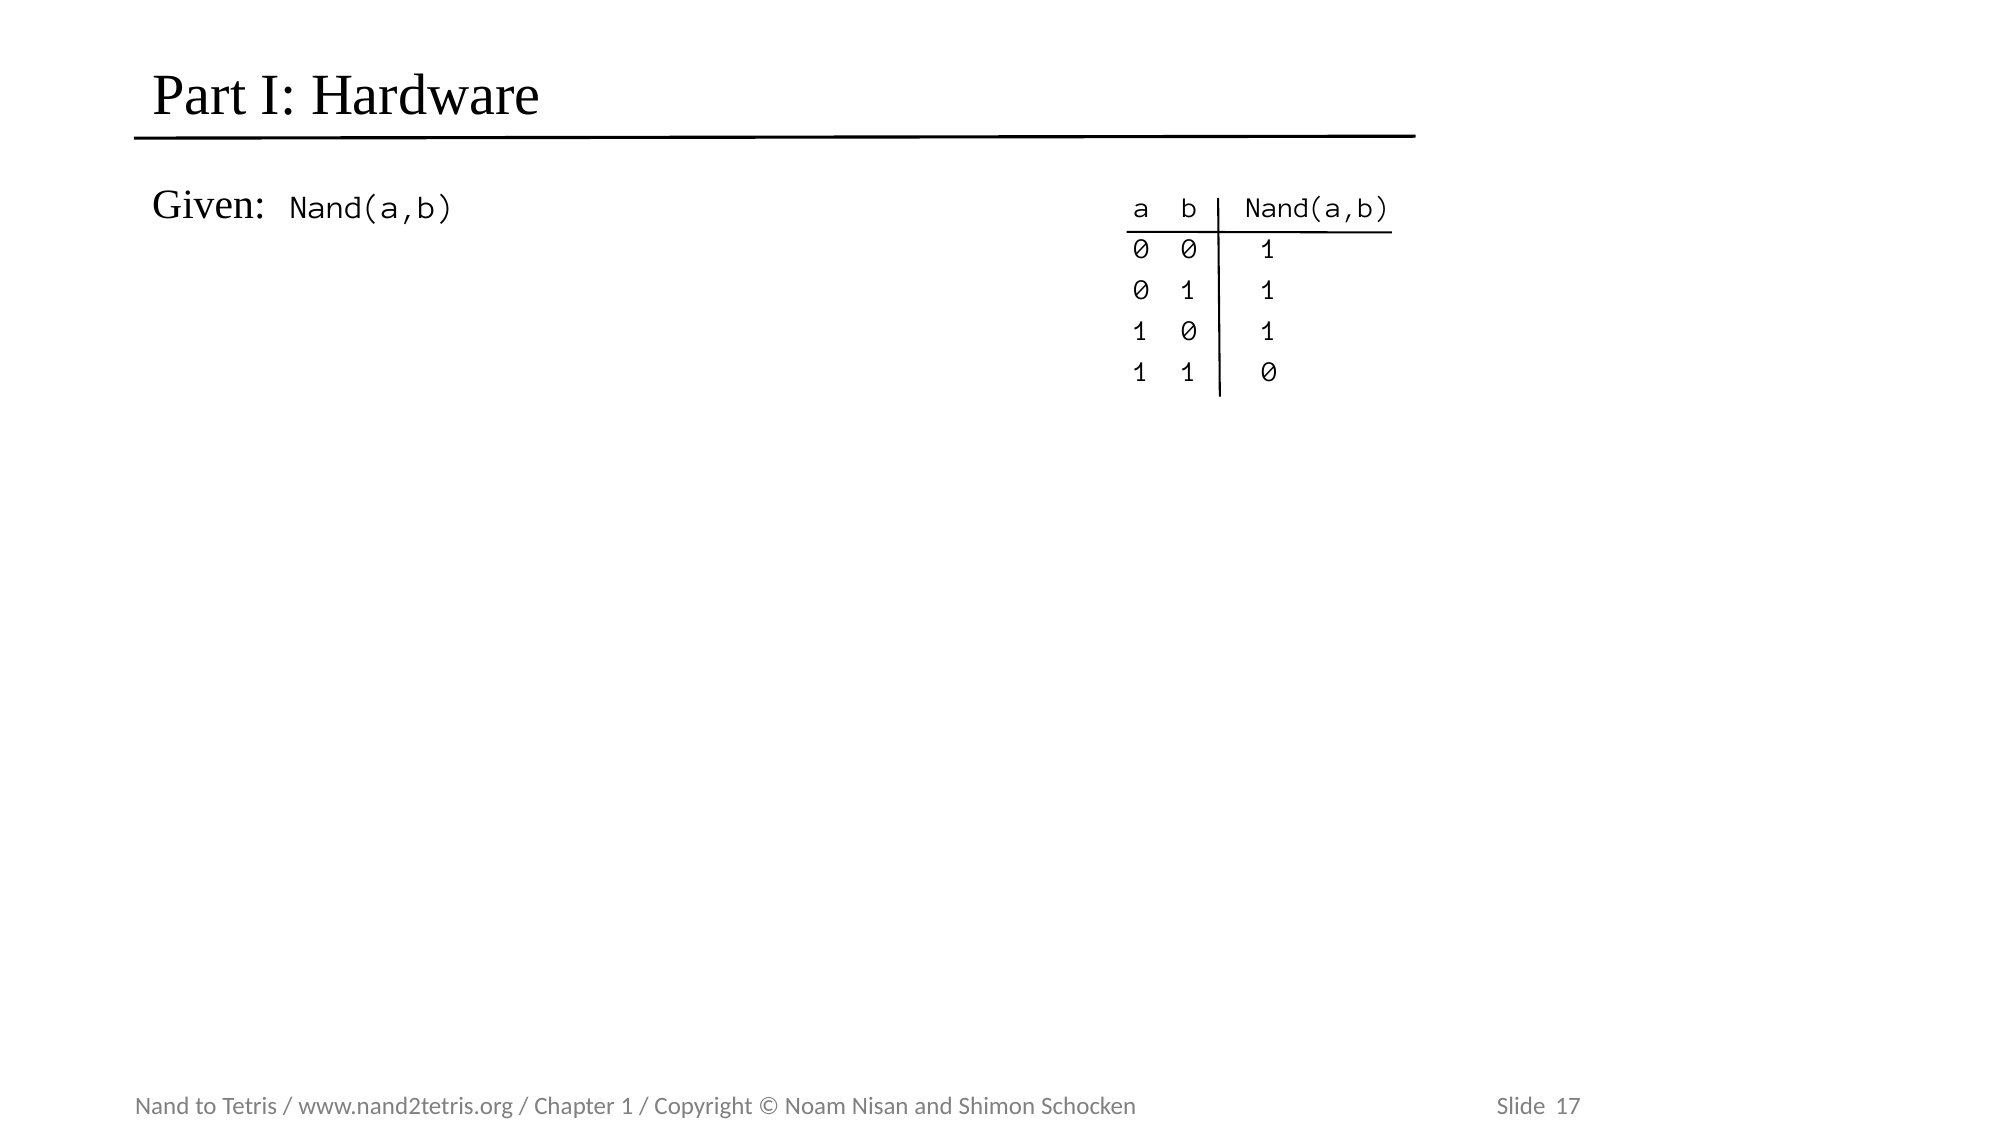

# Part I: Hardware
a  b   Nand(a,b)
0  0    1
0  1    1
1  0    1
1  1    0

Given: Nand(a,b)